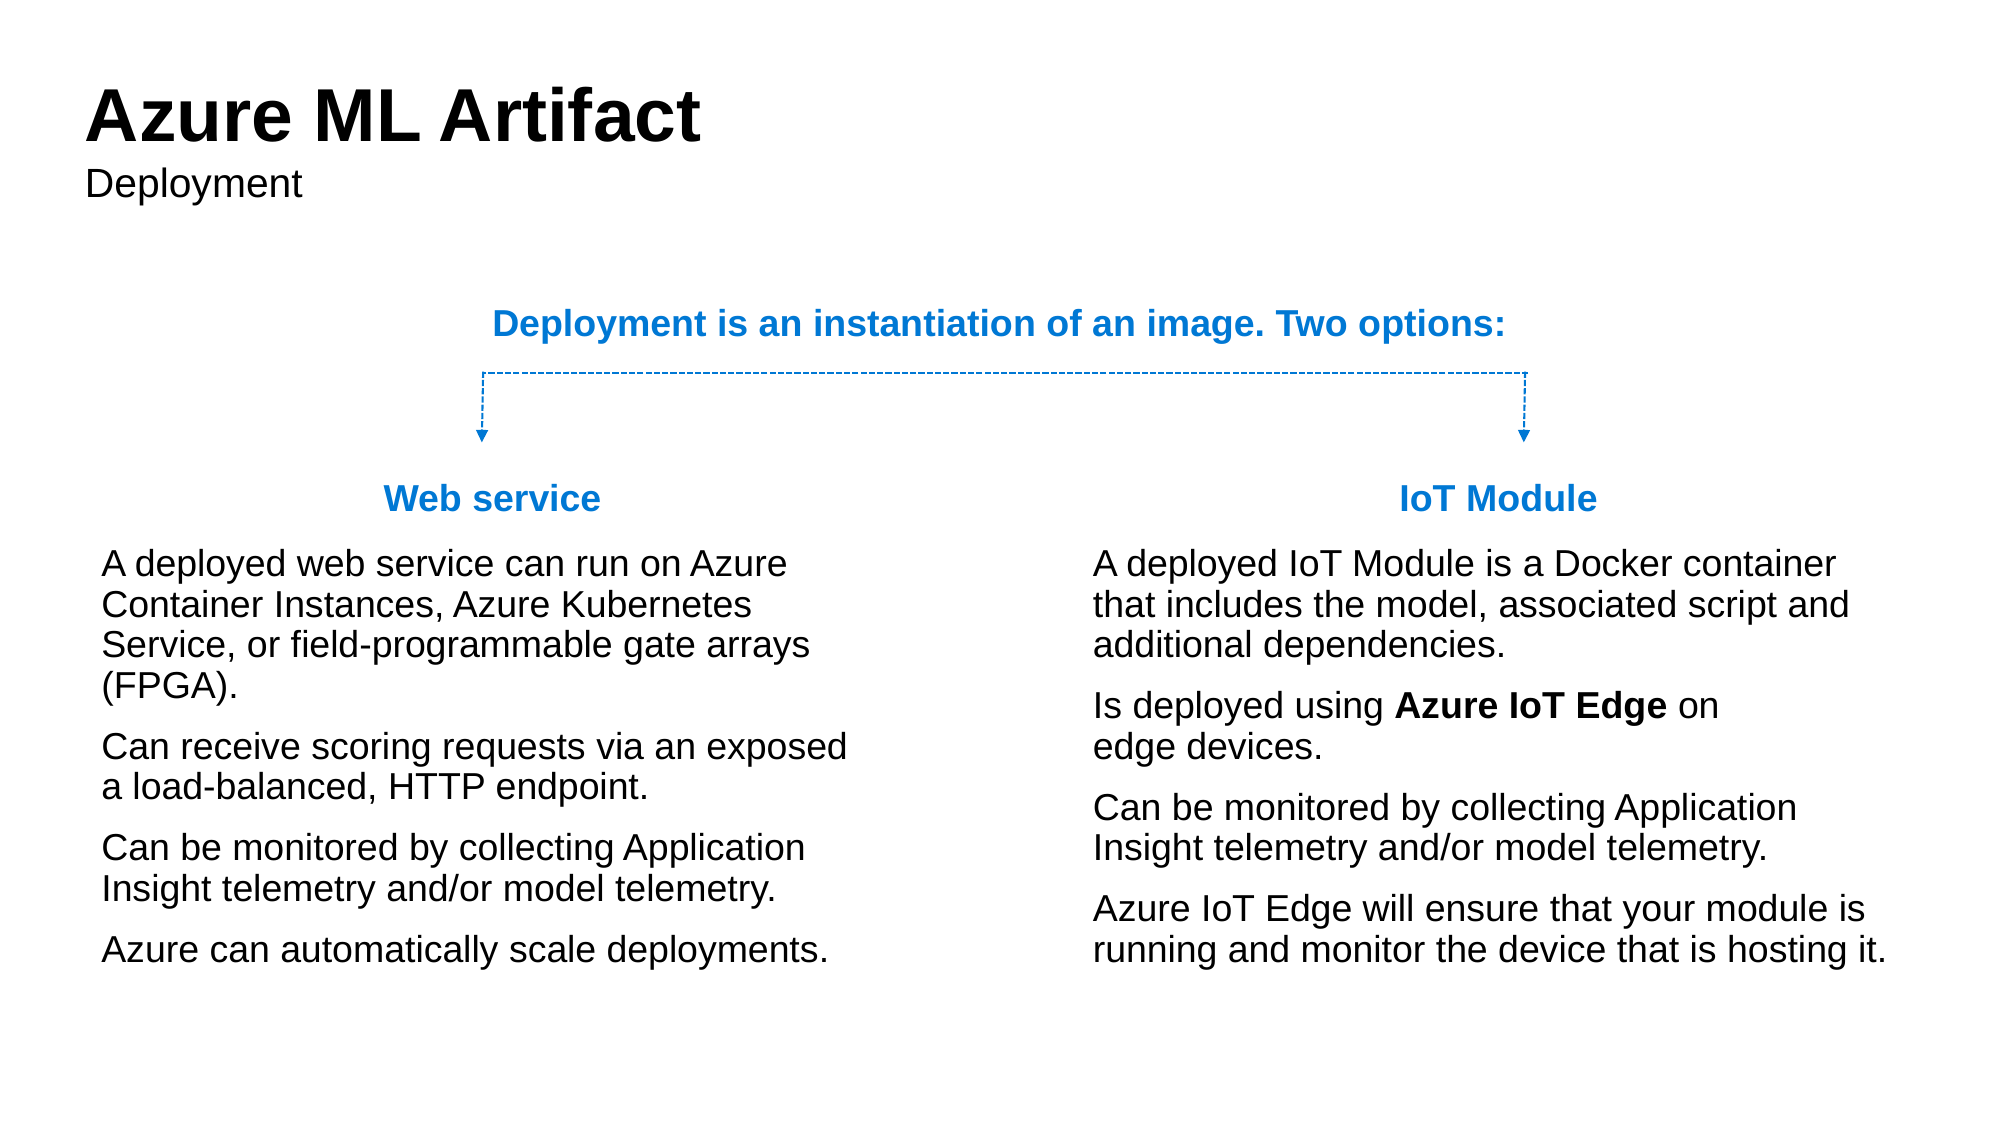

# Azure ML Artifact
Deployment
Deployment is an instantiation of an image. Two options:
Web service
A deployed web service can run on Azure Container Instances, Azure Kubernetes Service, or field-programmable gate arrays (FPGA).
Can receive scoring requests via an exposed
a load-balanced, HTTP endpoint.
Can be monitored by collecting Application Insight telemetry and/or model telemetry.
Azure can automatically scale deployments.
IoT Module
A deployed IoT Module is a Docker container
that includes the model, associated script and additional dependencies.
Is deployed using Azure IoT Edge on
edge devices.
Can be monitored by collecting Application Insight telemetry and/or model telemetry.
Azure IoT Edge will ensure that your module is running and monitor the device that is hosting it.